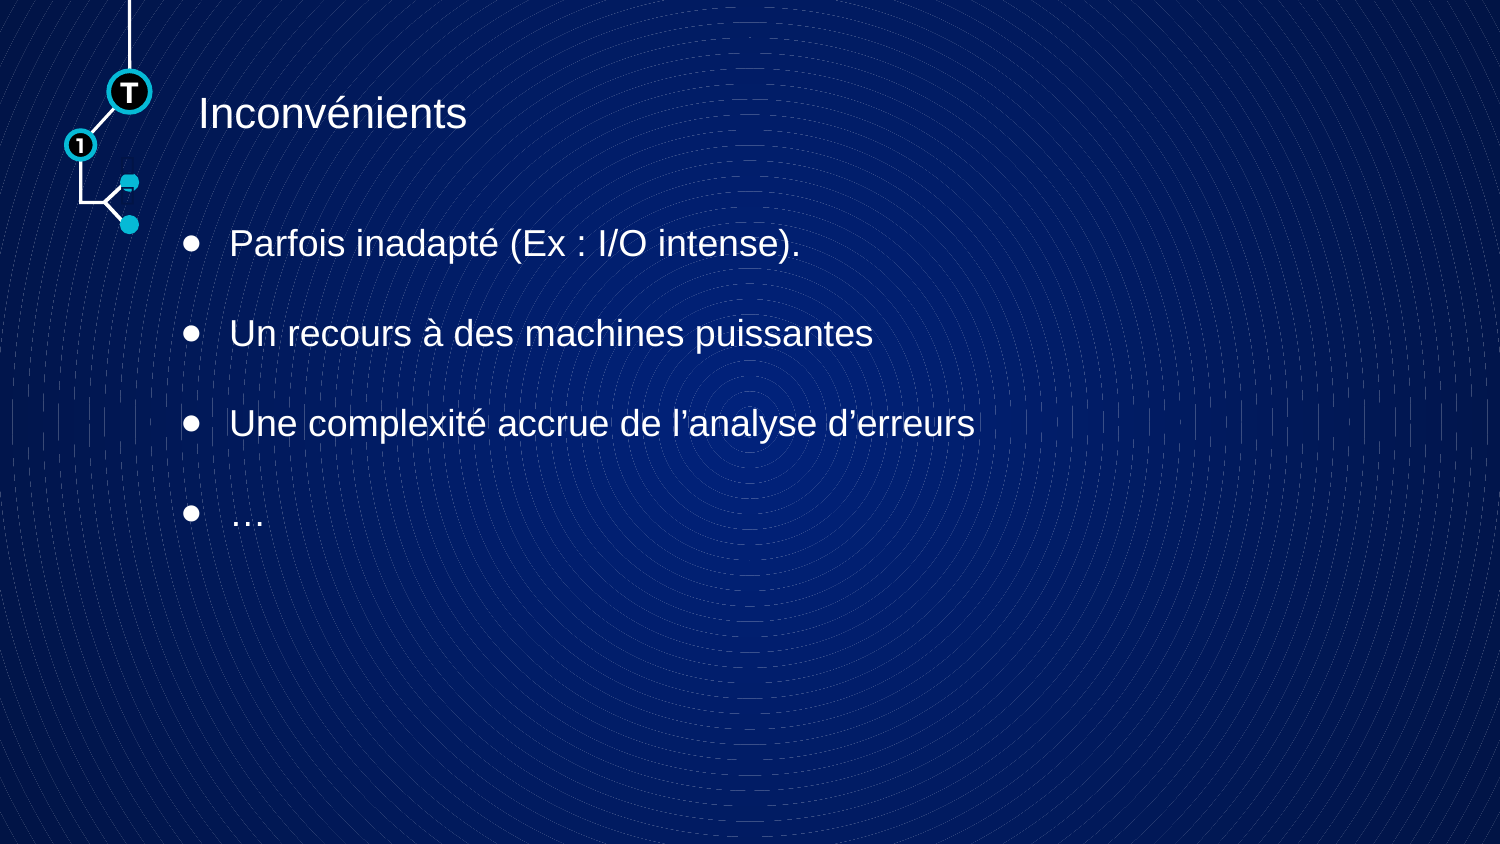

# Inconvénients
T
1
🠺

Parfois inadapté (Ex : I/O intense).

Un recours à des machines puissantes

Une complexité accrue de l’analyse d’erreurs

…
🠺